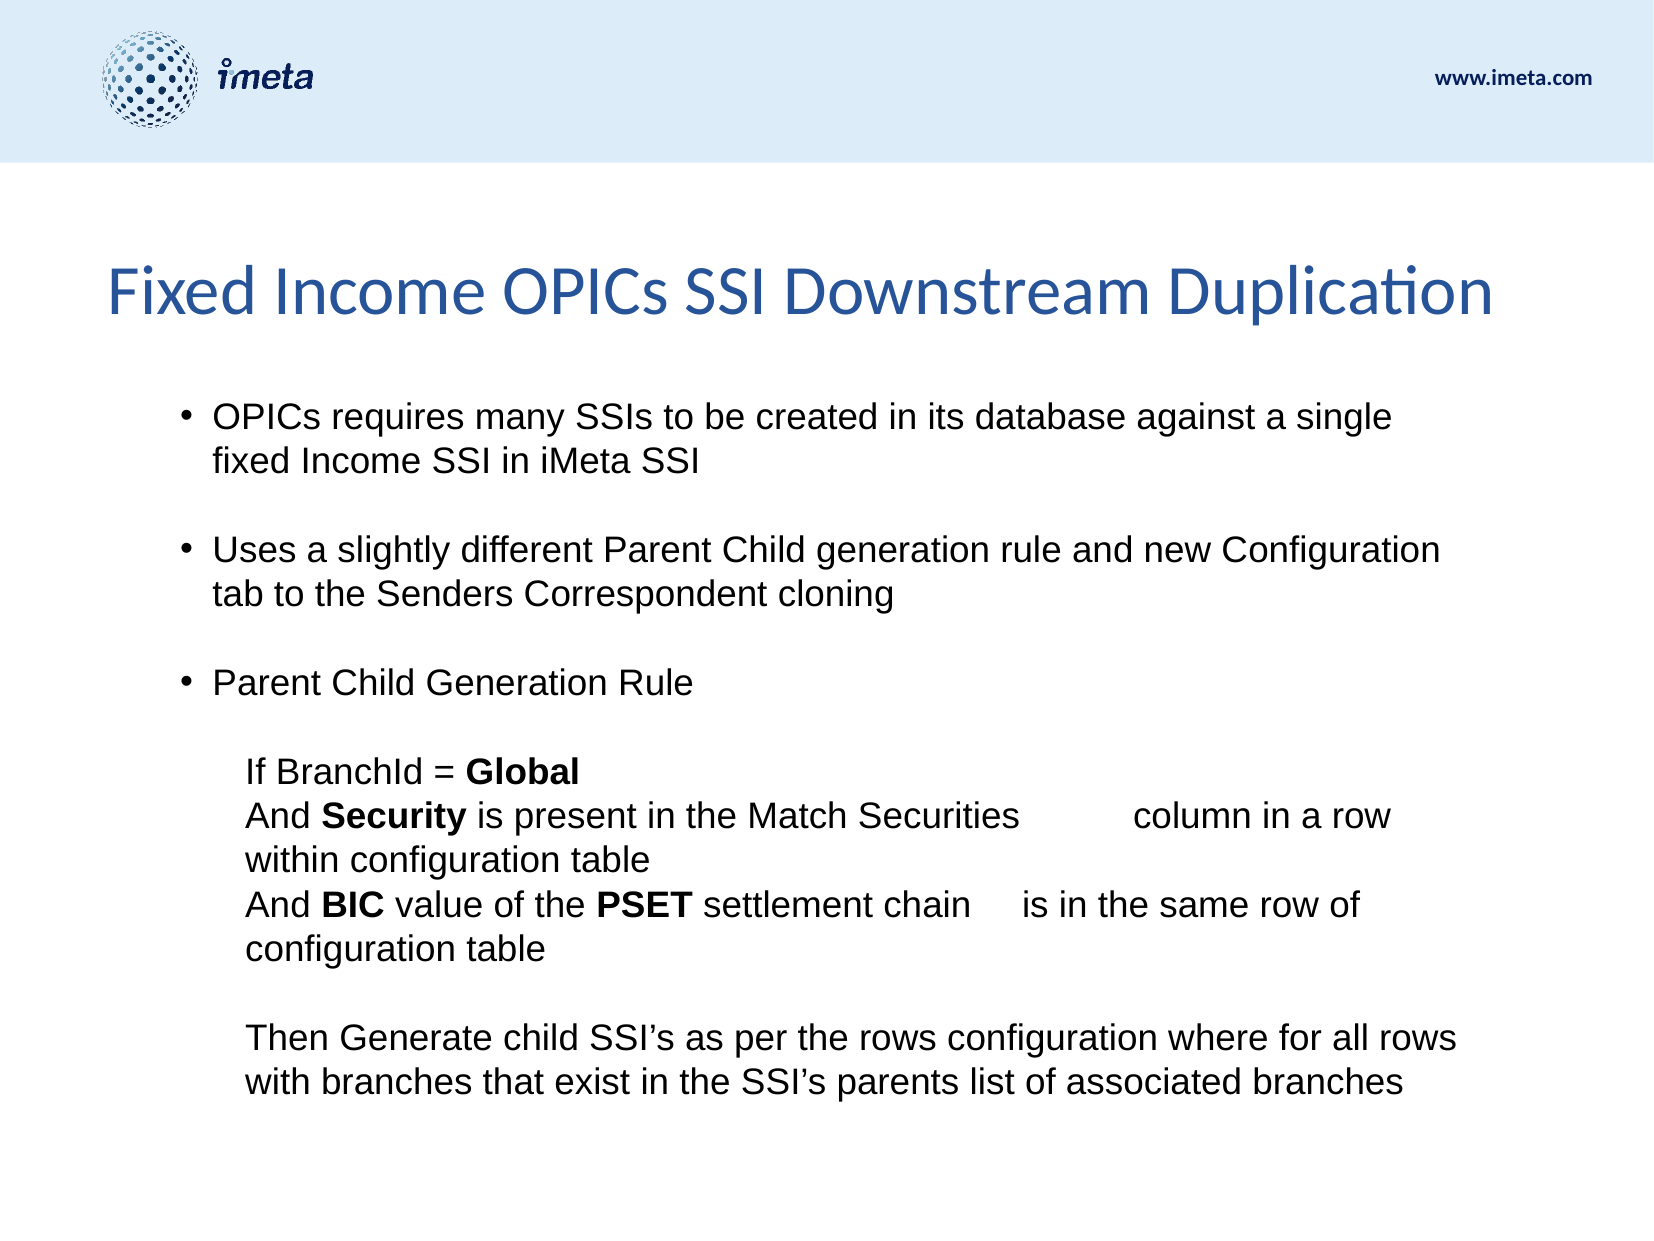

# Fixed Income OPICs SSI Downstream Duplication
OPICs requires many SSIs to be created in its database against a single fixed Income SSI in iMeta SSI

Uses a slightly different Parent Child generation rule and new Configuration tab to the Senders Correspondent cloning

Parent Child Generation Rule

If BranchId = Global
	And Security is present in the Match Securities 	column in a row within configuration table
		And BIC value of the PSET settlement chain 		is in the same row of configuration table

Then Generate child SSI’s as per the rows configuration where for all rows with branches that exist in the SSI’s parents list of associated branches